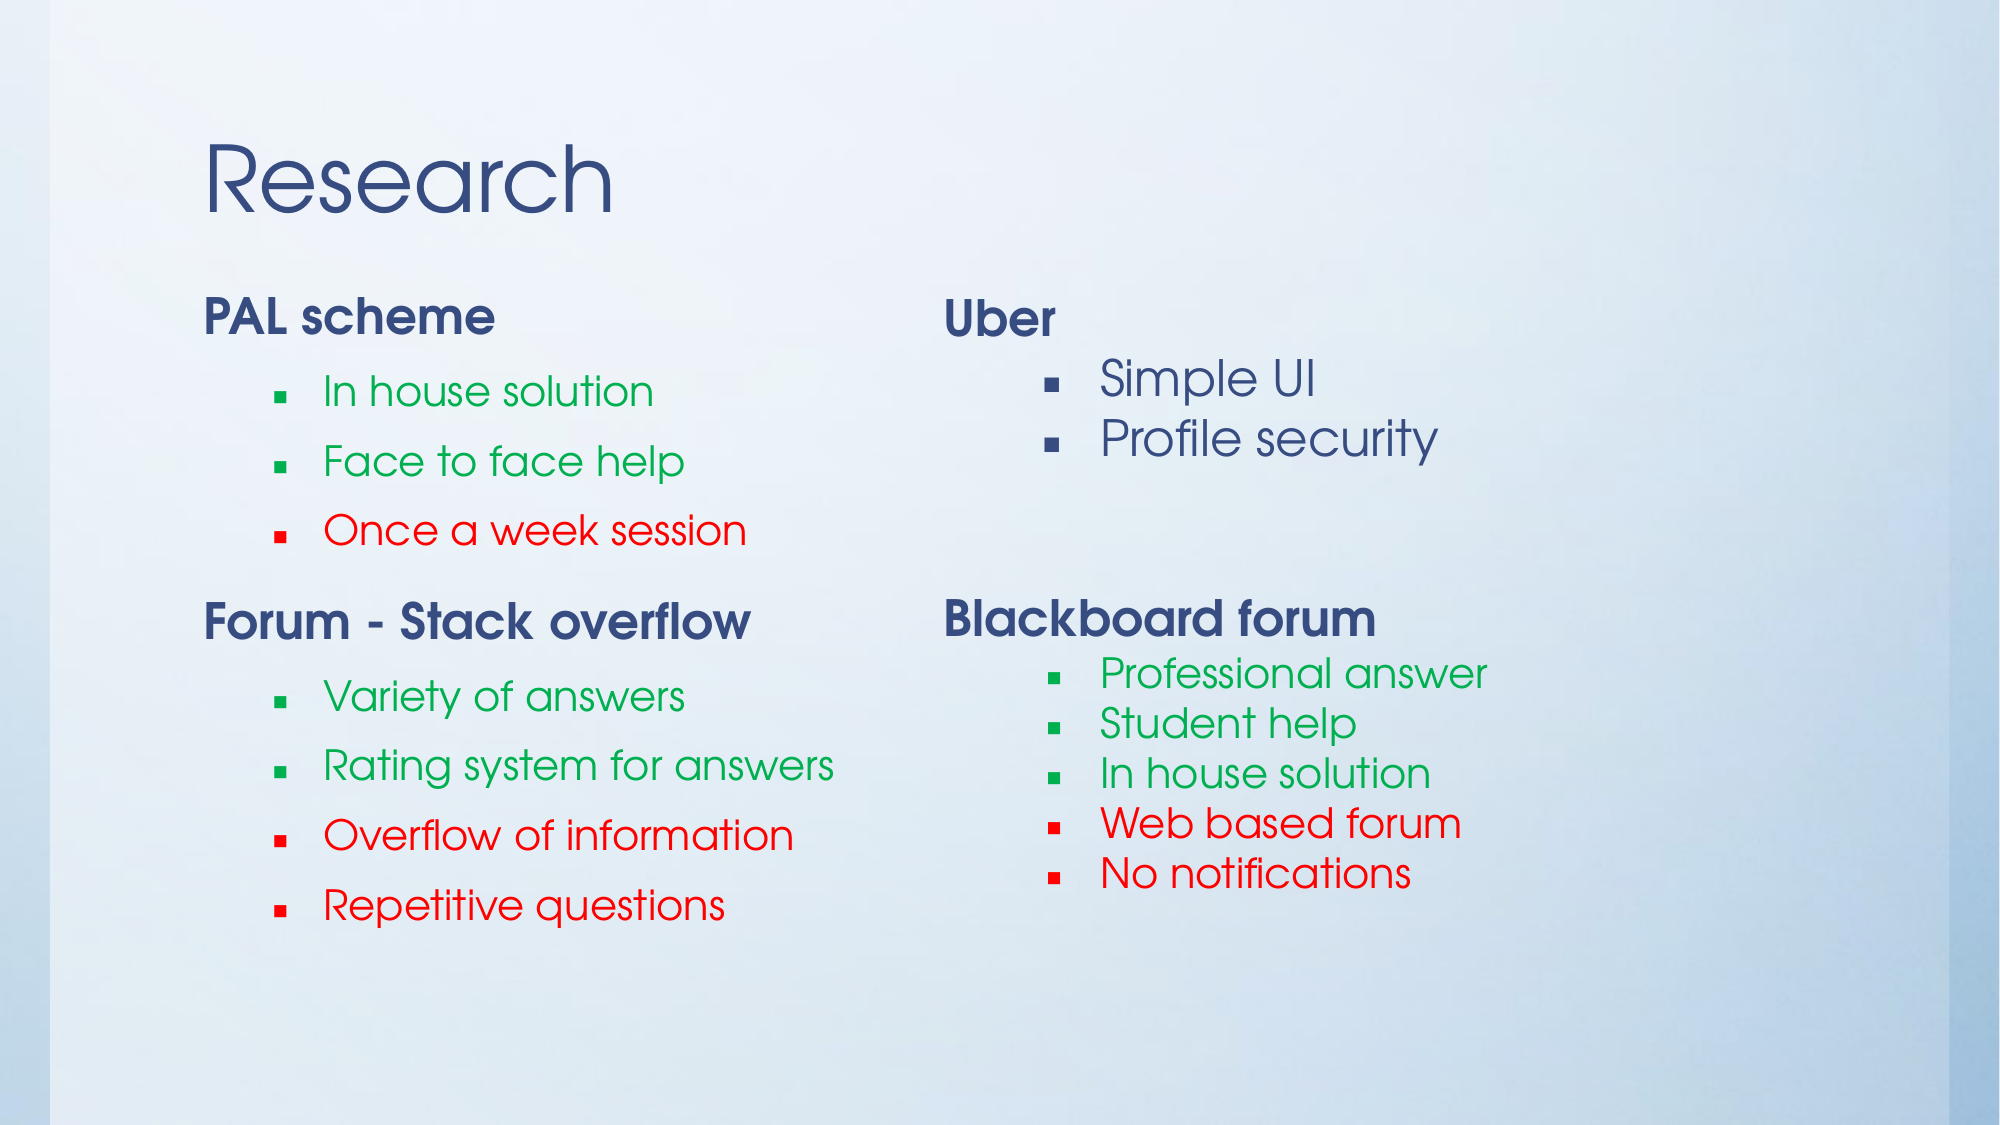

# Research
Uber
Simple UI
Profile security

Blackboard forum
Professional answer
Student help
In house solution
Web based forum
No notifications

PAL scheme
In house solution
Face to face help
Once a week session
Forum - Stack overflow
Variety of answers
Rating system for answers
Overflow of information
Repetitive questions